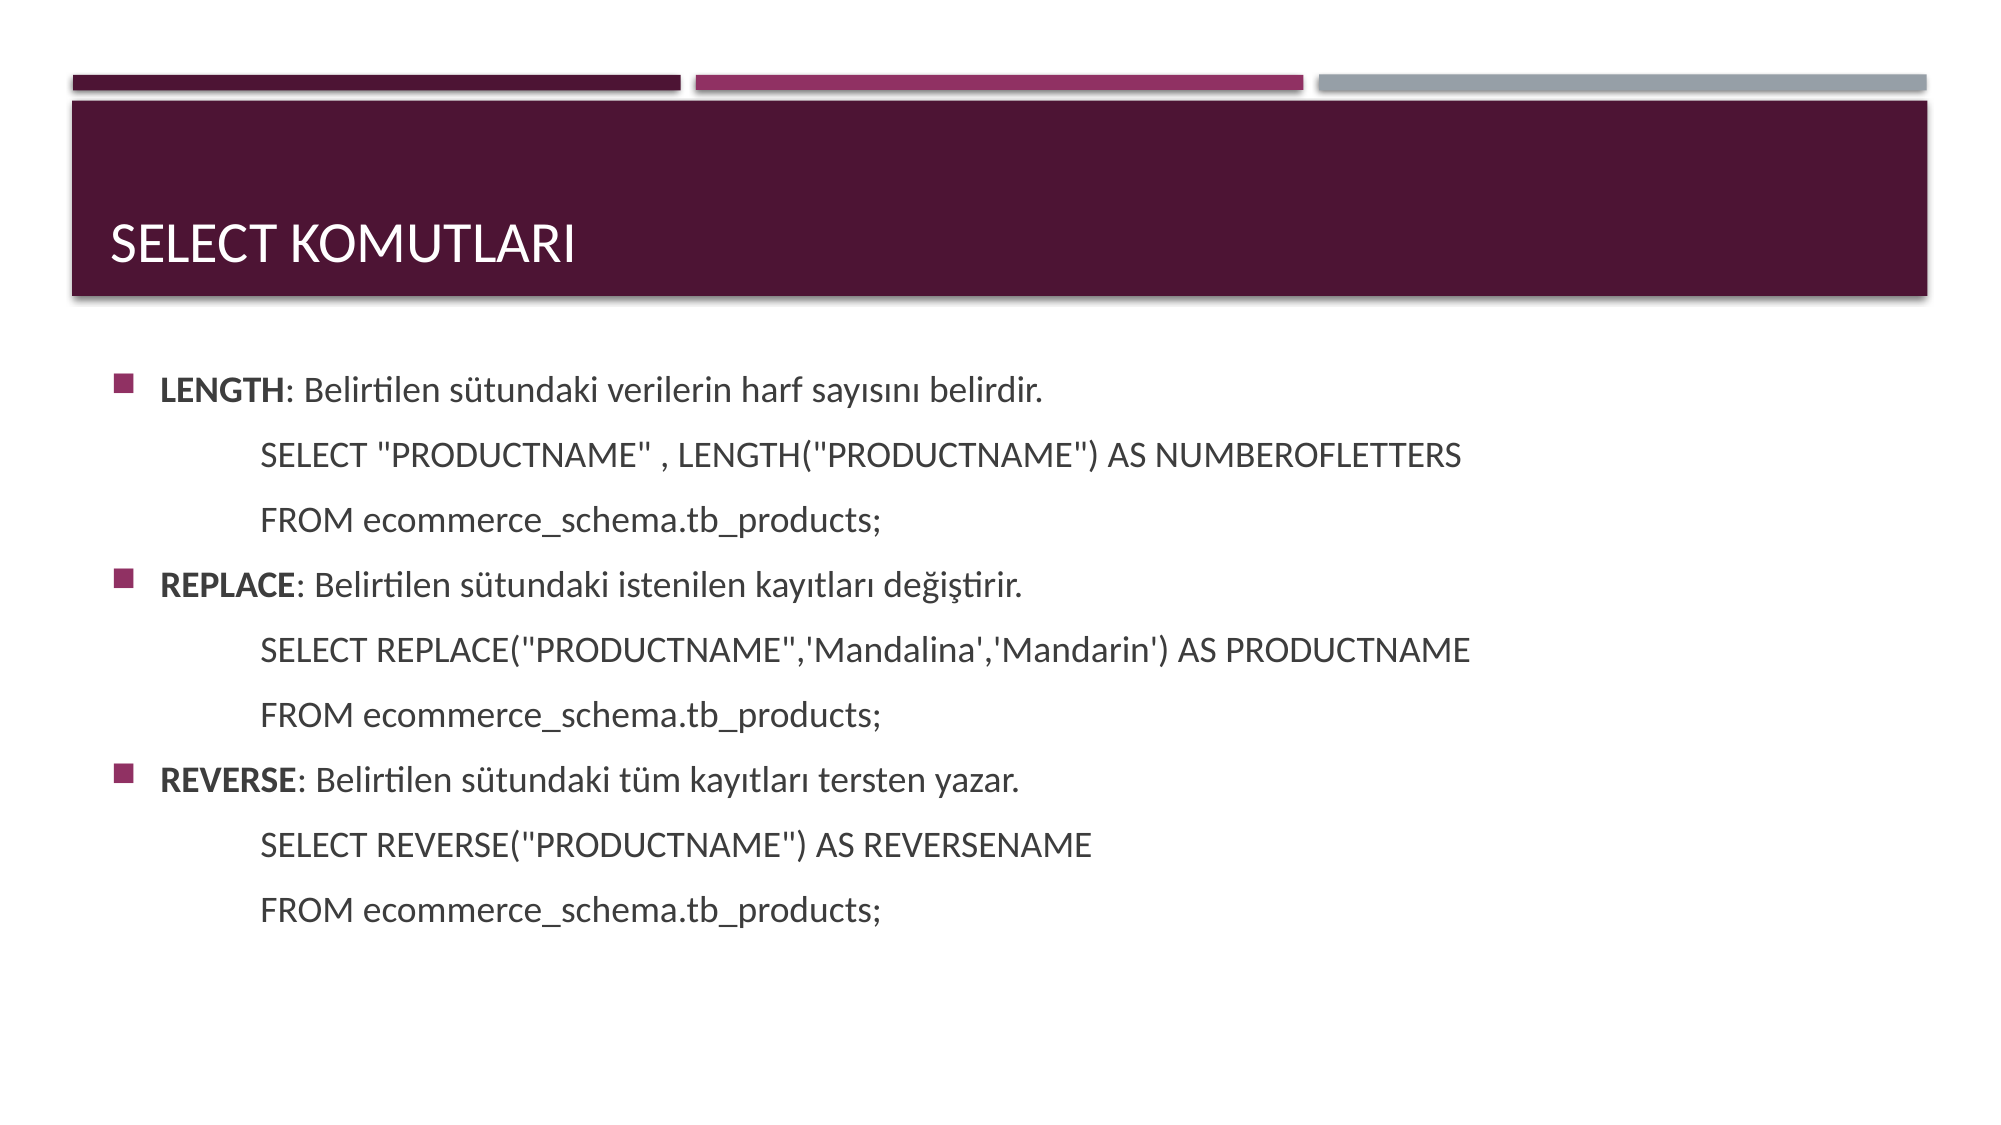

# Select komutları
LENGTH: Belirtilen sütundaki verilerin harf sayısını belirdir.
	SELECT "PRODUCTNAME" , LENGTH("PRODUCTNAME") AS NUMBEROFLETTERS
	FROM ecommerce_schema.tb_products;
REPLACE: Belirtilen sütundaki istenilen kayıtları değiştirir.
	SELECT REPLACE("PRODUCTNAME",'Mandalina','Mandarin') AS PRODUCTNAME
	FROM ecommerce_schema.tb_products;
REVERSE: Belirtilen sütundaki tüm kayıtları tersten yazar.
	SELECT REVERSE("PRODUCTNAME") AS REVERSENAME
	FROM ecommerce_schema.tb_products;